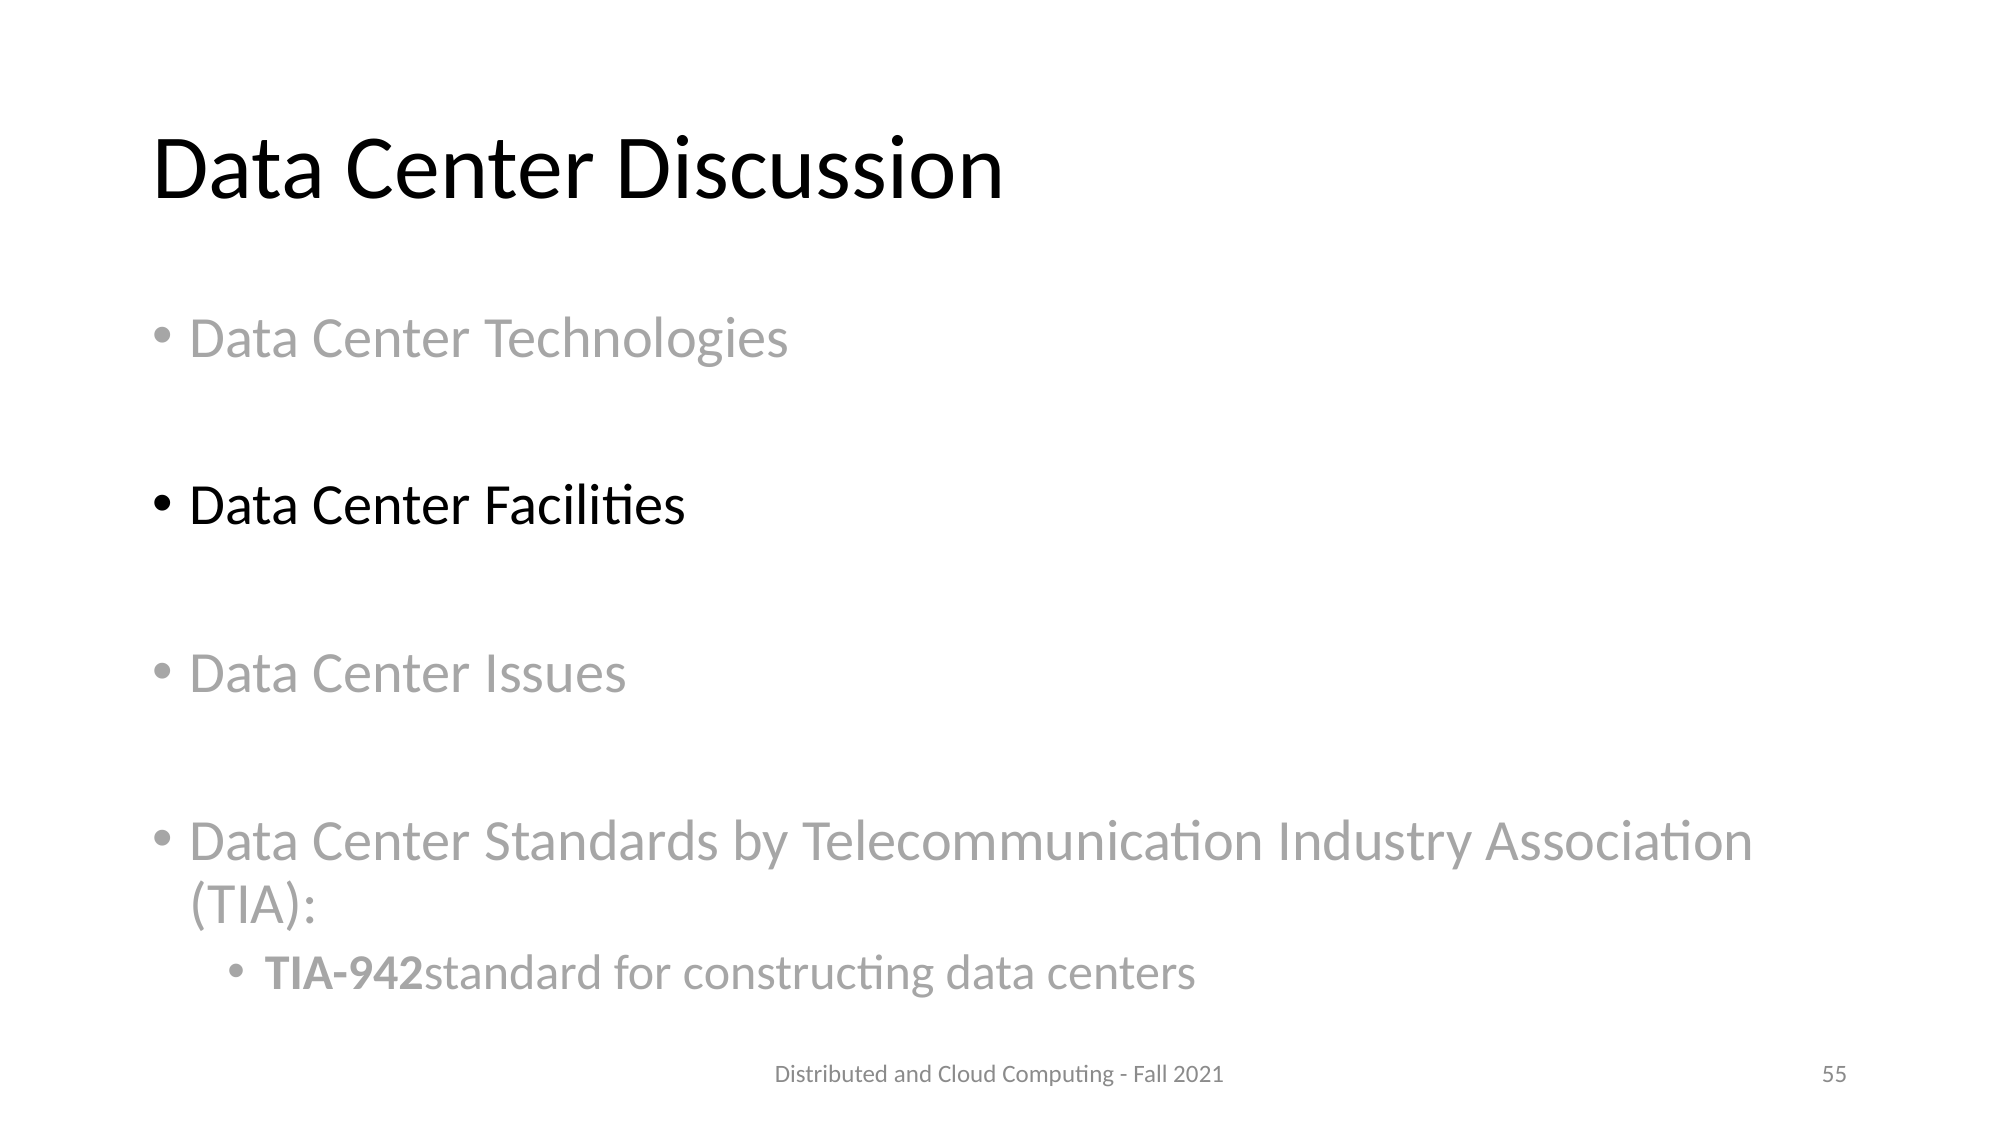

# Data Center Discussion
Data Center Technologies

Data Center Facilities

Data Center Issues

Data Center Standards by Telecommunication Industry Association (TIA):
TIA-942standard for constructing data centers

Distributed and Cloud Computing - Fall 2021
55